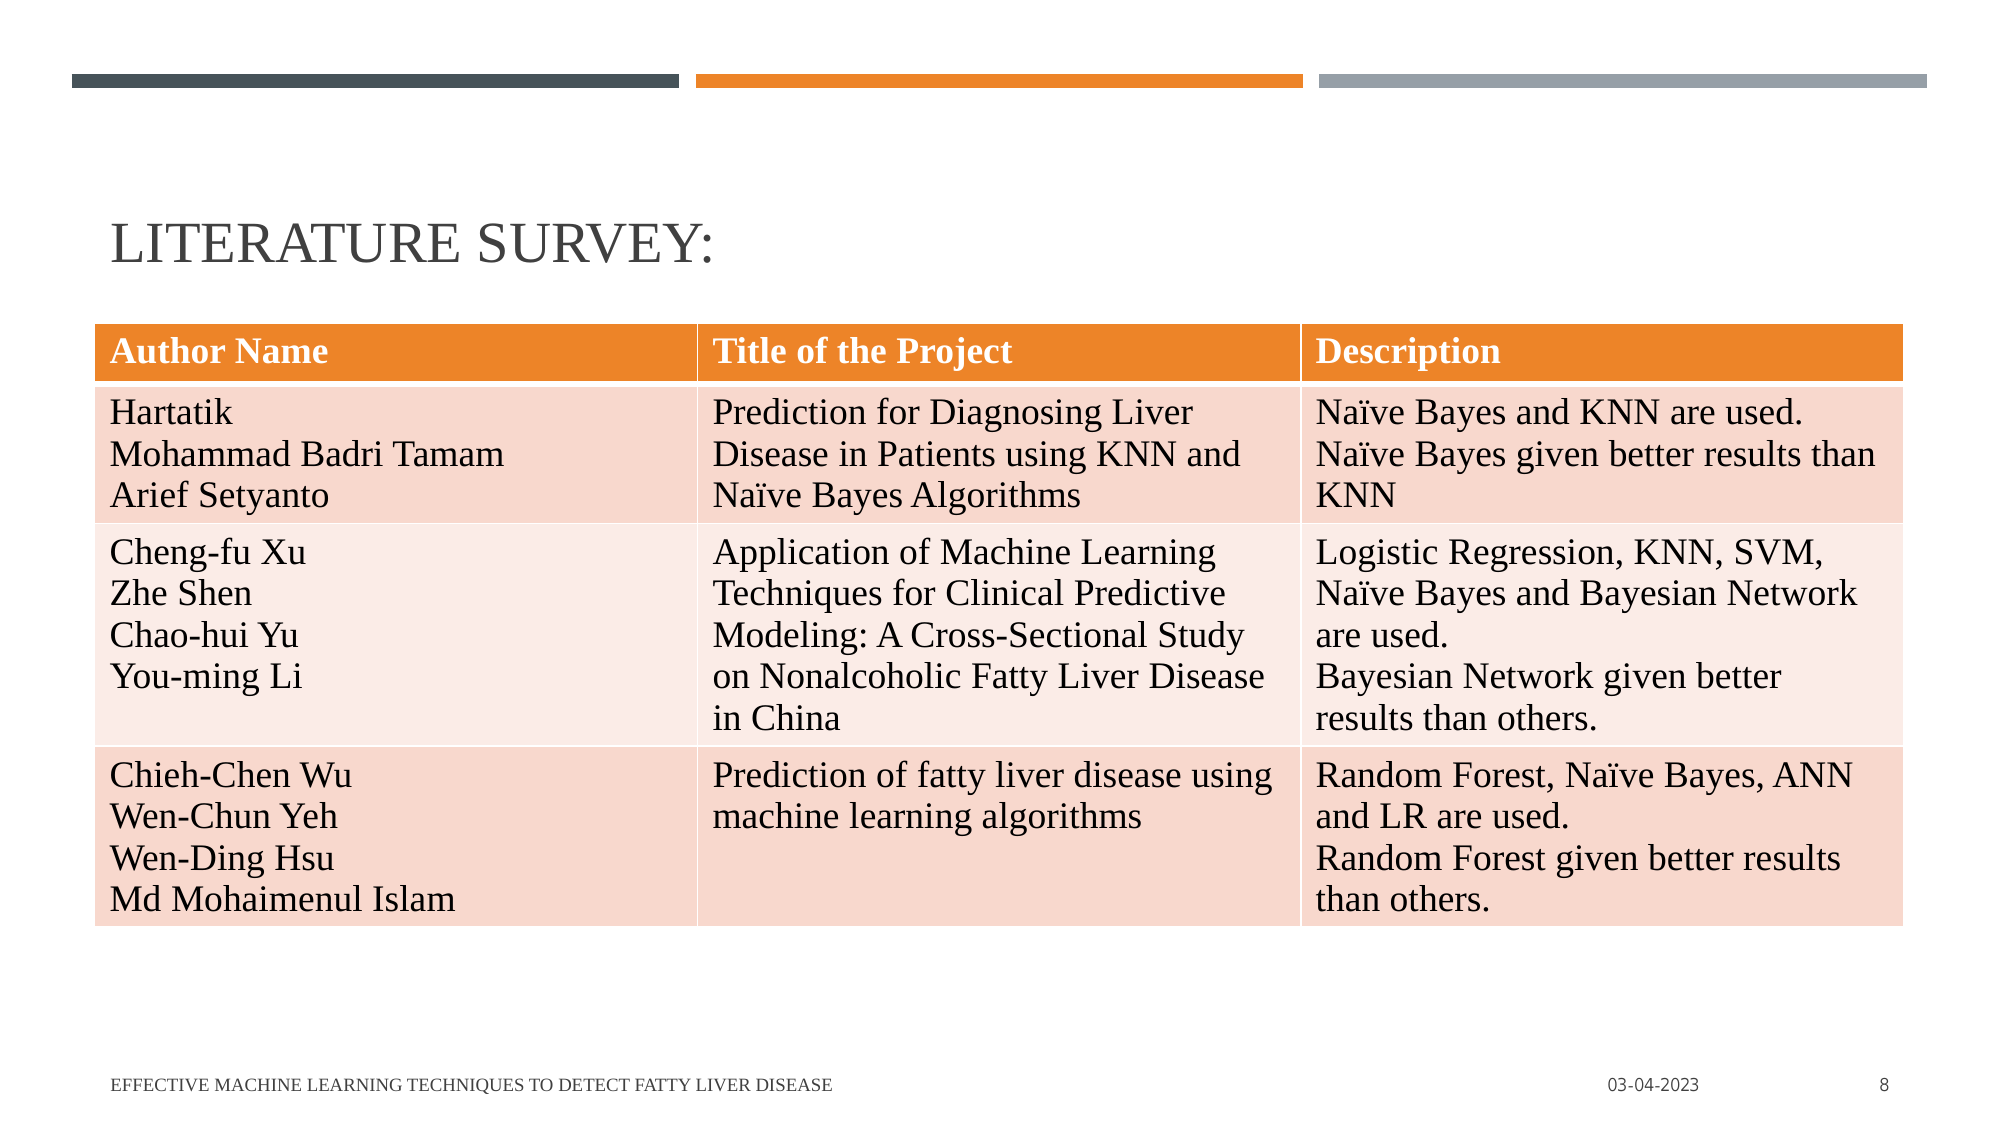

# Literature survey:
| Author Name | Title of the Project | Description |
| --- | --- | --- |
| Hartatik Mohammad Badri Tamam Arief Setyanto | Prediction for Diagnosing Liver Disease in Patients using KNN and Naïve Bayes Algorithms | Naïve Bayes and KNN are used. Naïve Bayes given better results than KNN |
| Cheng-fu Xu Zhe Shen Chao-hui Yu You-ming Li | Application of Machine Learning Techniques for Clinical Predictive Modeling: A Cross-Sectional Study on Nonalcoholic Fatty Liver Disease in China | Logistic Regression, KNN, SVM, Naïve Bayes and Bayesian Network are used. Bayesian Network given better results than others. |
| Chieh-Chen Wu Wen-Chun Yeh Wen-Ding Hsu Md Mohaimenul Islam | Prediction of fatty liver disease using machine learning algorithms | Random Forest, Naïve Bayes, ANN and LR are used. Random Forest given better results than others. |
Effective Machine Learning Techniques To Detect Fatty Liver Disease
03-04-2023
8